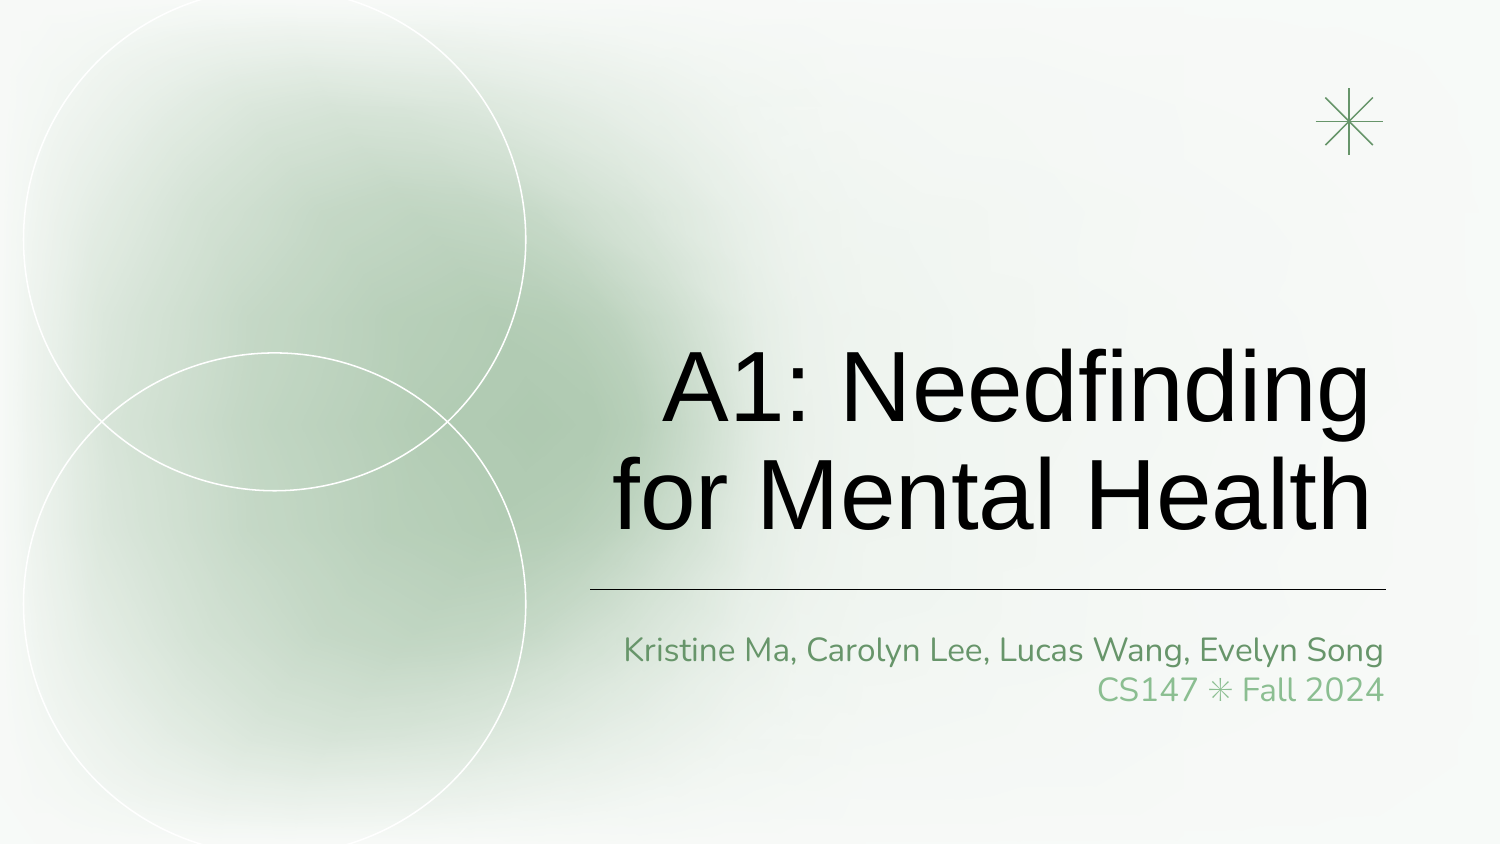

# A1: Needfinding for Mental Health
Kristine Ma, Carolyn Lee, Lucas Wang, Evelyn Song
CS147 ✳ Fall 2024